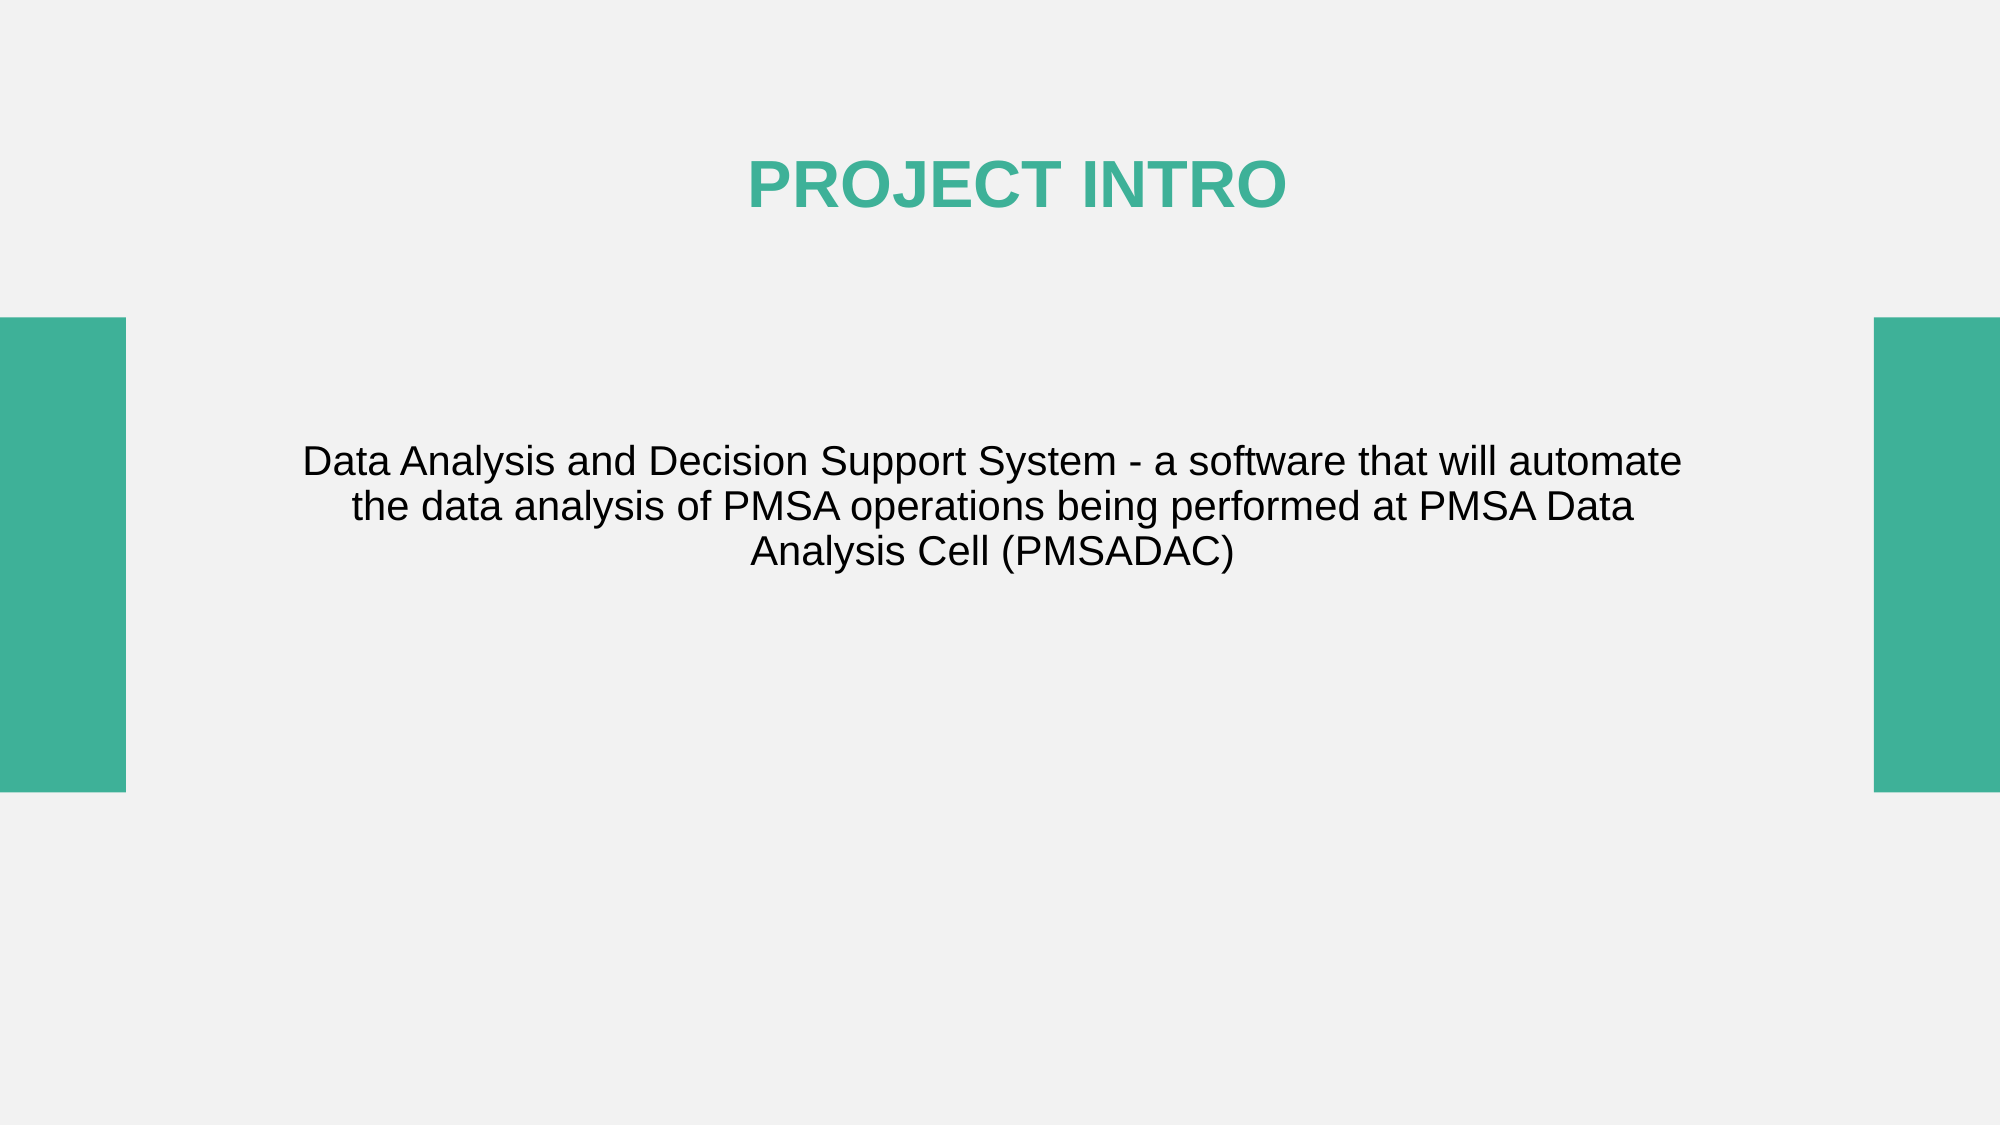

PROJECT INTRO

Data Analysis and Decision Support System - a software that will automate the data analysis of PMSA operations being performed at PMSA Data Analysis Cell (PMSADAC)